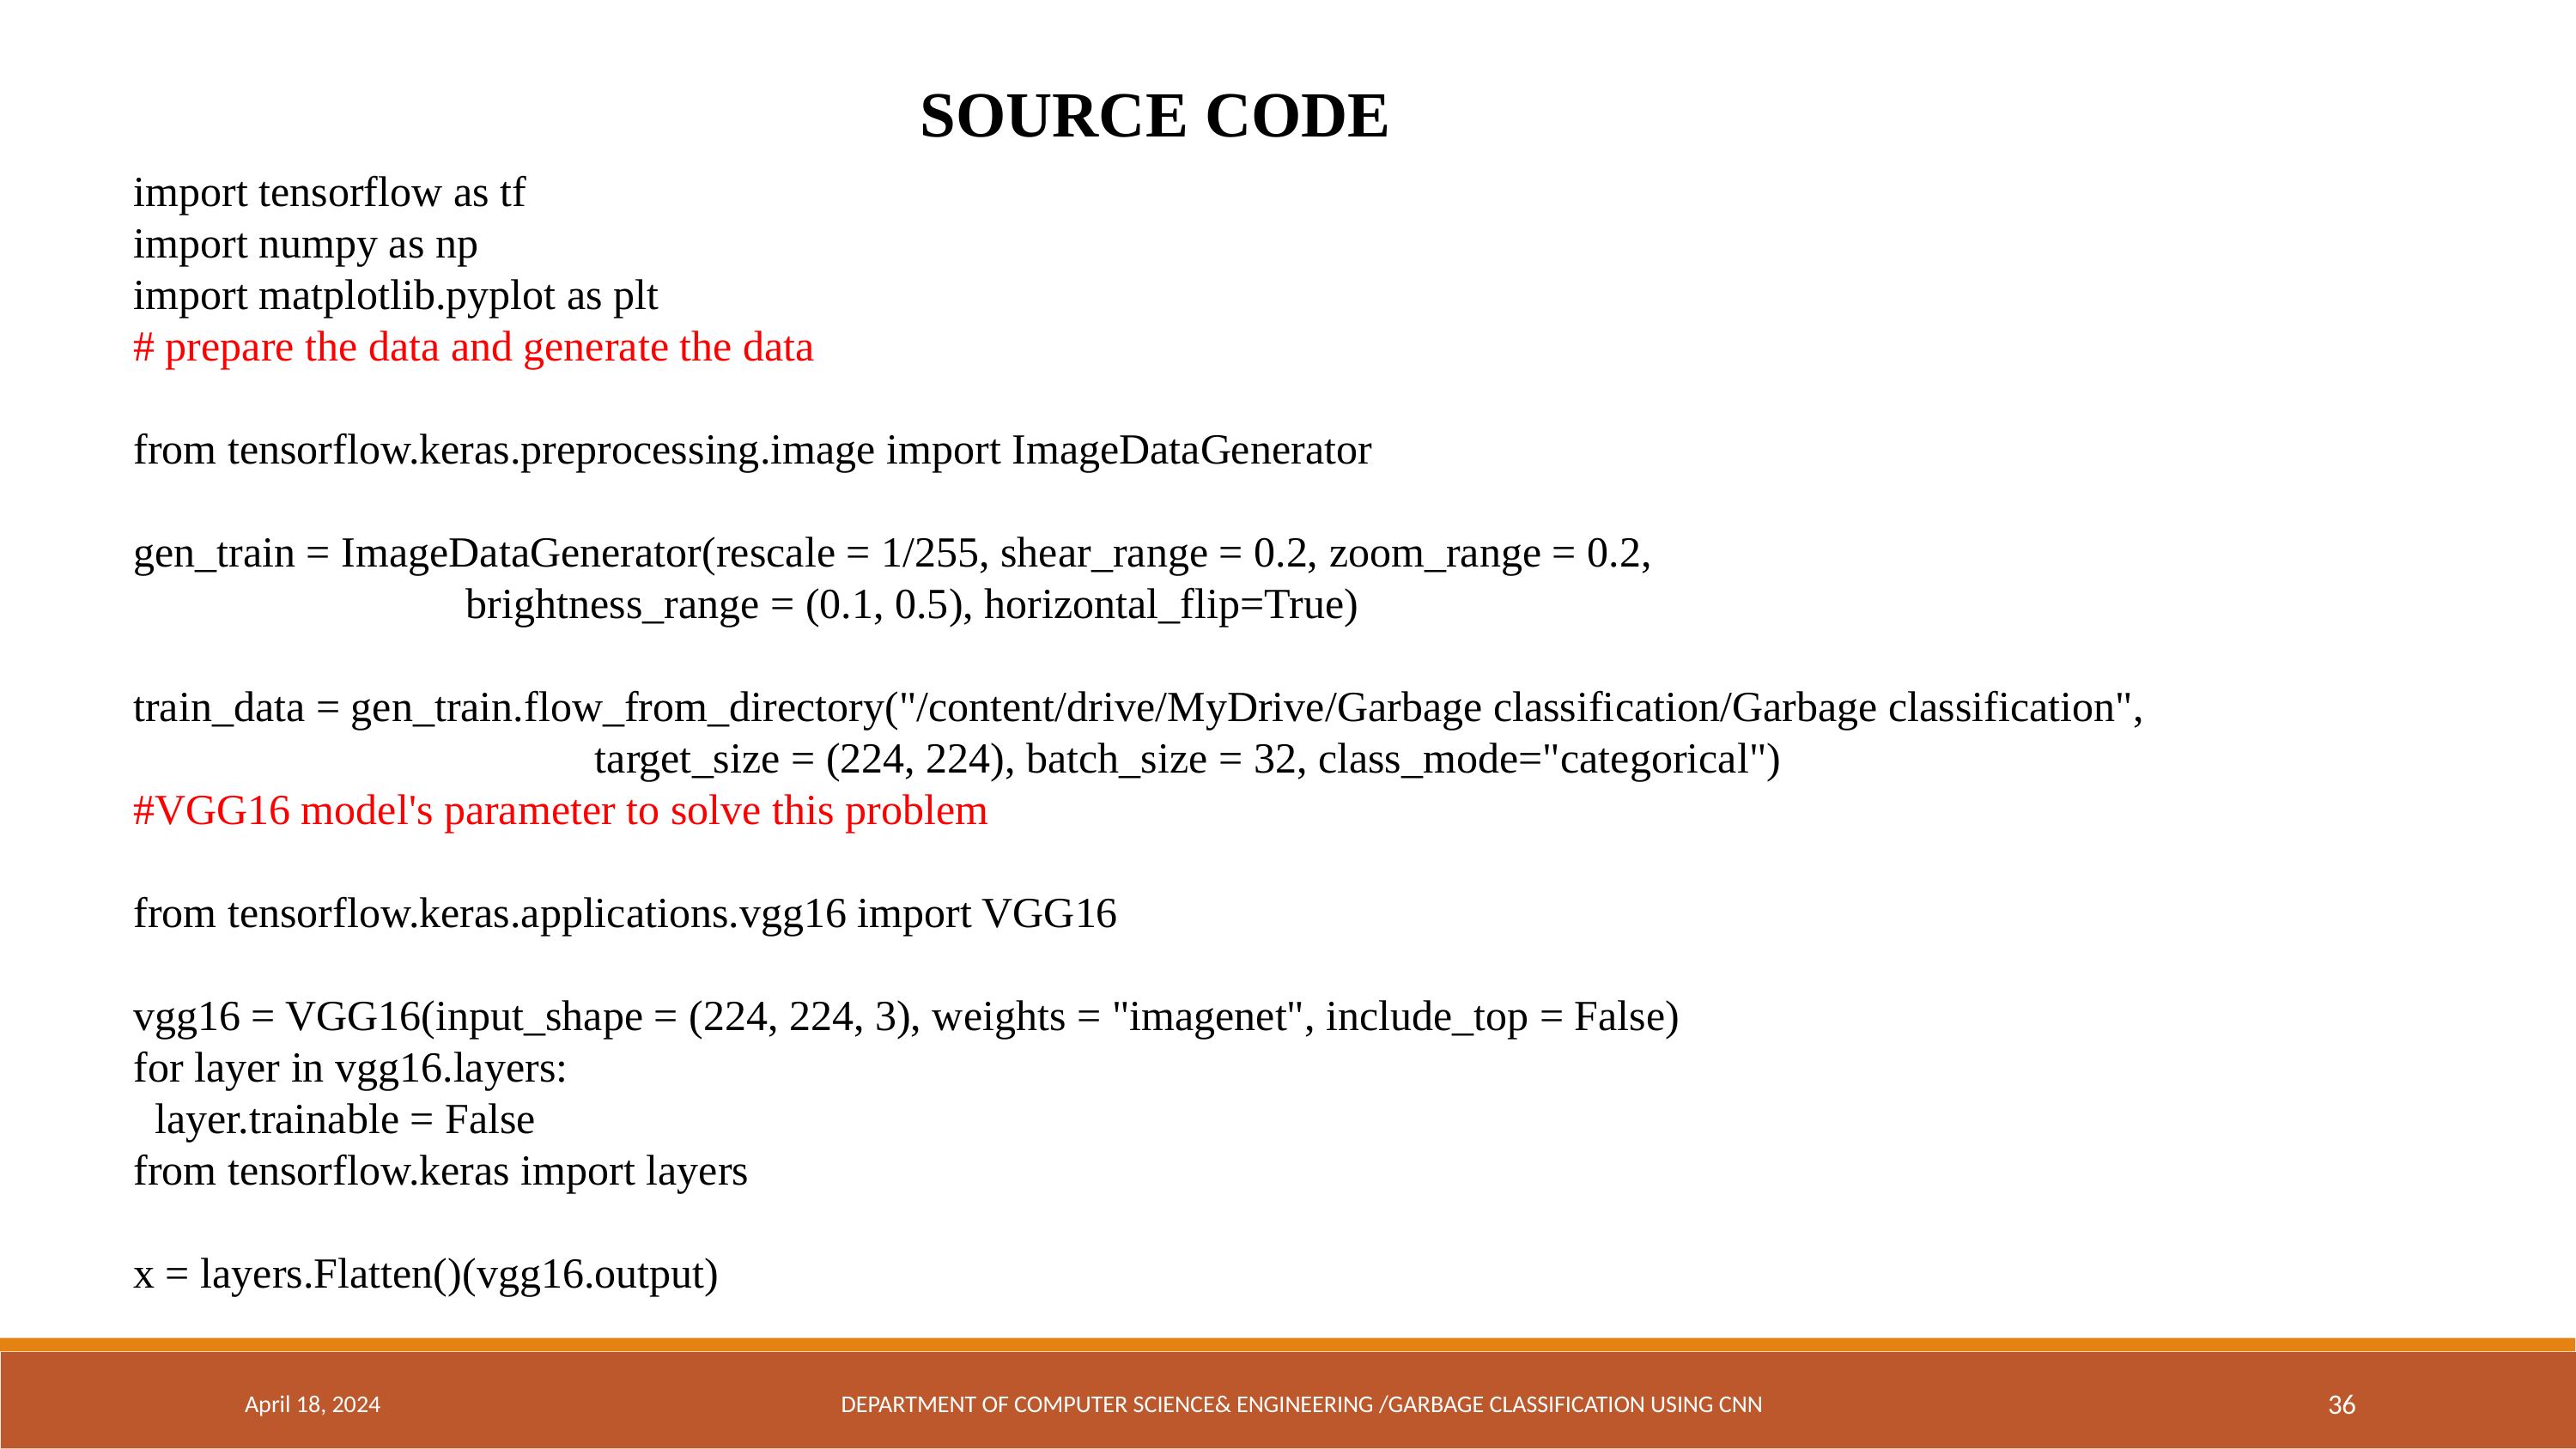

SOURCE CODE
import tensorflow as tf
import numpy as np
import matplotlib.pyplot as plt
# prepare the data and generate the data
from tensorflow.keras.preprocessing.image import ImageDataGenerator
gen_train = ImageDataGenerator(rescale = 1/255, shear_range = 0.2, zoom_range = 0.2,
                               brightness_range = (0.1, 0.5), horizontal_flip=True)
train_data = gen_train.flow_from_directory("/content/drive/MyDrive/Garbage classification/Garbage classification",
                                           target_size = (224, 224), batch_size = 32, class_mode="categorical")
#VGG16 model's parameter to solve this problem
from tensorflow.keras.applications.vgg16 import VGG16
vgg16 = VGG16(input_shape = (224, 224, 3), weights = "imagenet", include_top = False)
for layer in vgg16.layers:
  layer.trainable = False
from tensorflow.keras import layers
x = layers.Flatten()(vgg16.output)

April 18, 2024
DEPARTMENT OF COMPUTER SCIENCE& ENGINEERING /GARBAGE CLASSIFICATION USING CNN
36